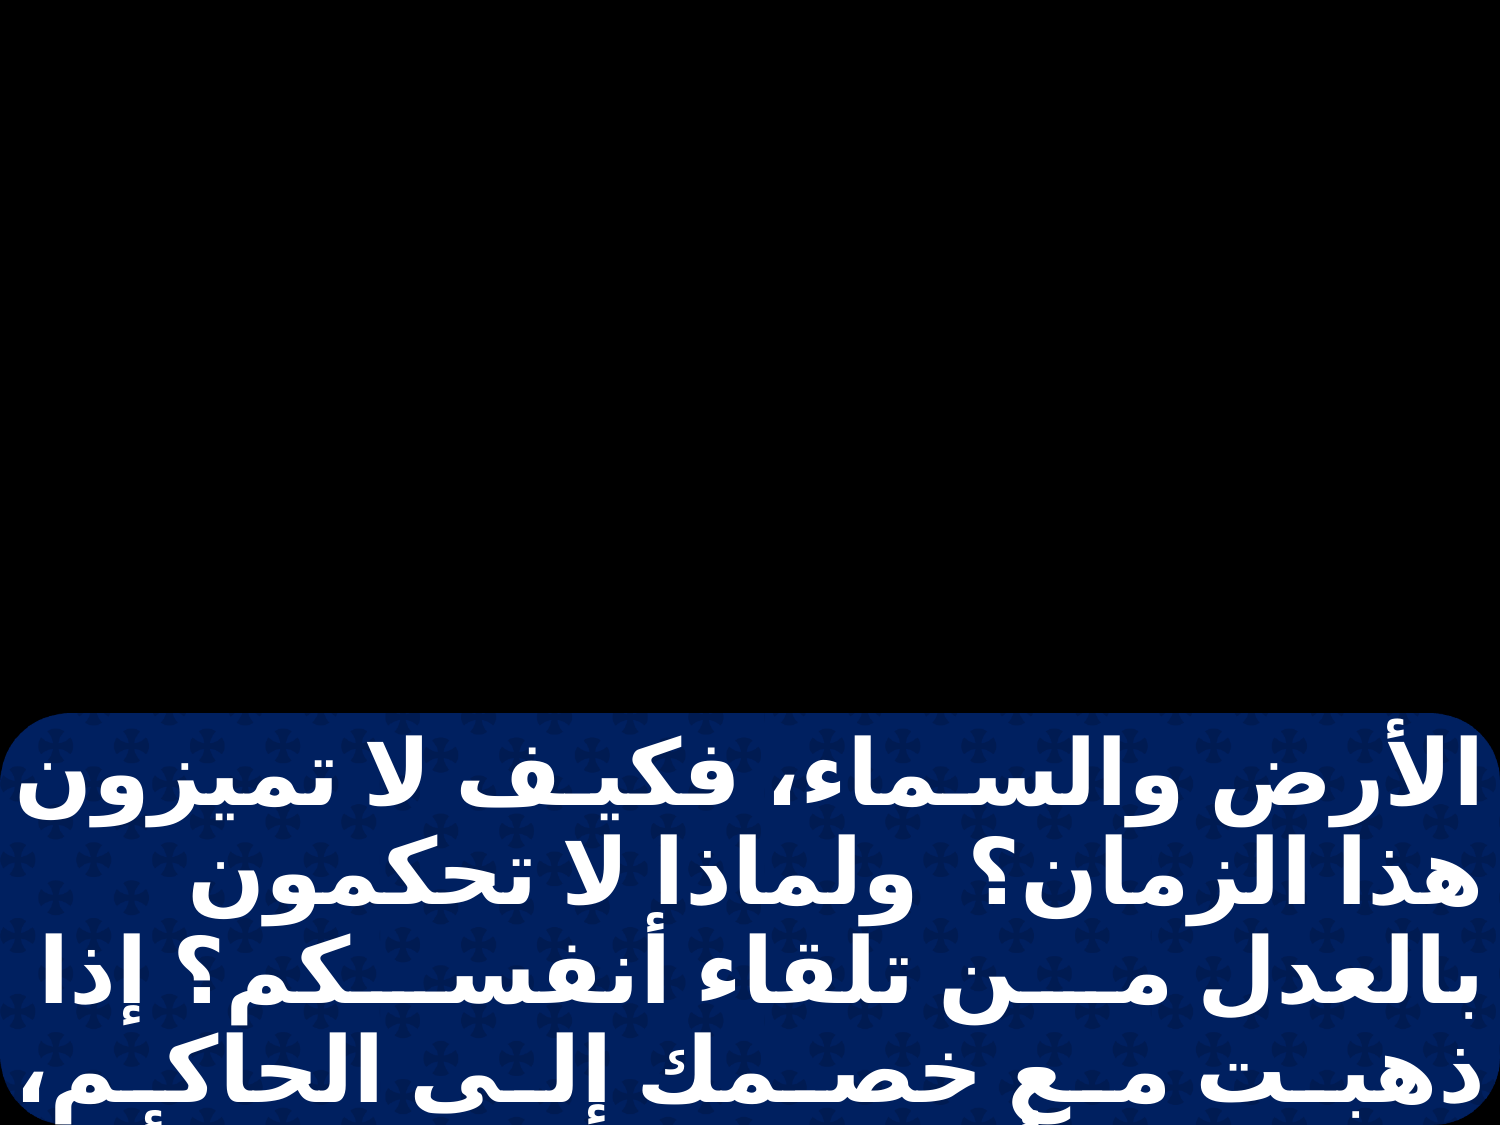

الأرض والسماء، فكيف لا تميزون هذا الزمان؟  ولماذا لا تحكمون بالعدل من تلقاء أنفسكم؟ إذا  ذهبت مع خصمك إلى الحاكم، فاجتهد وأنت في  الطريق أن تتخلص منه، لئلا يجرك إلى القاضي،